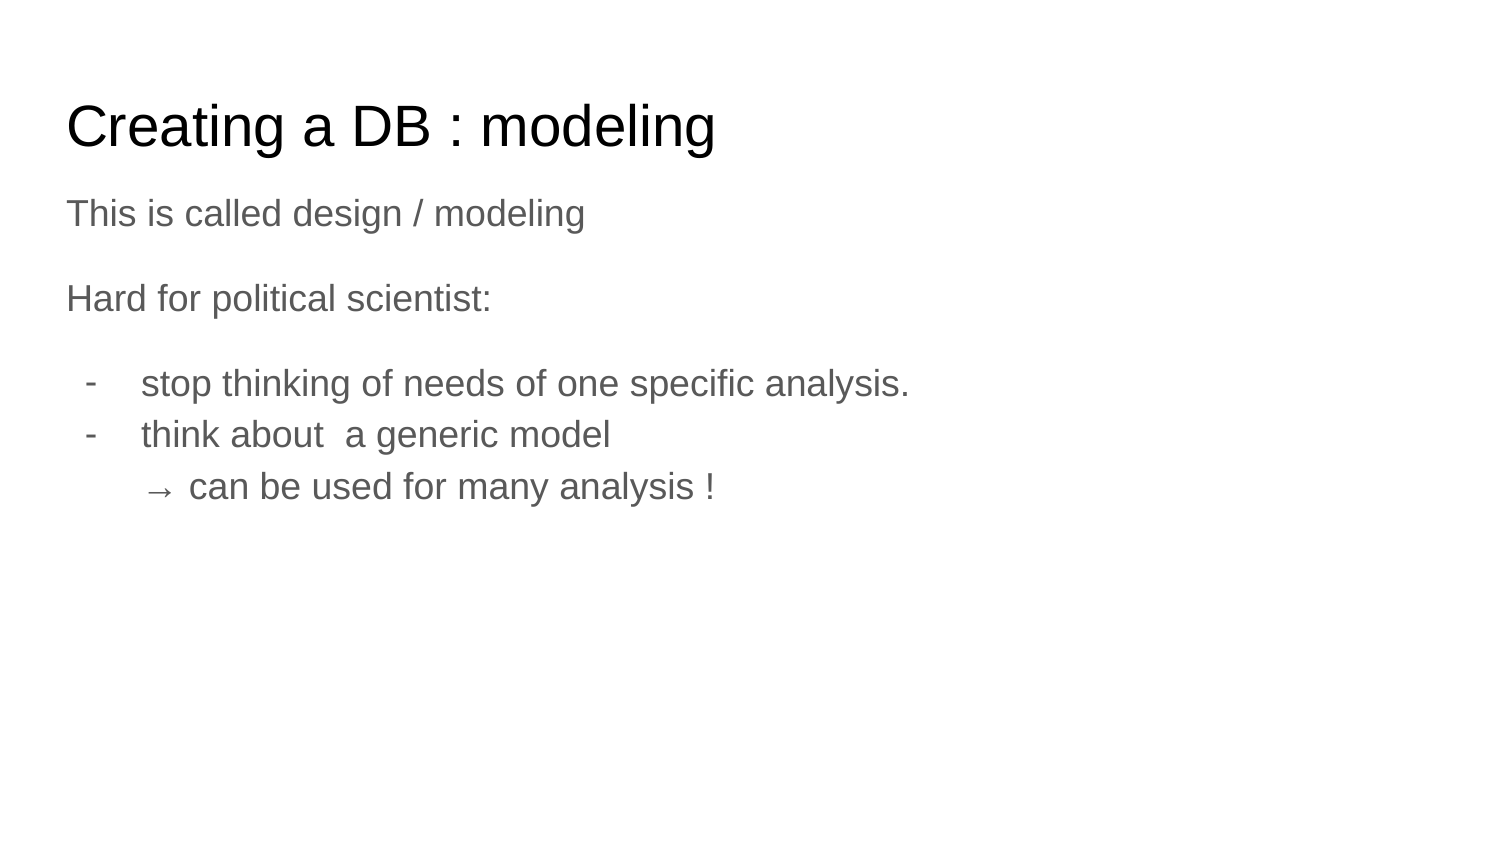

# Creating a DB : modeling
This is called design / modeling
Hard for political scientist:
stop thinking of needs of one specific analysis.
think about  a generic model
→ can be used for many analysis !